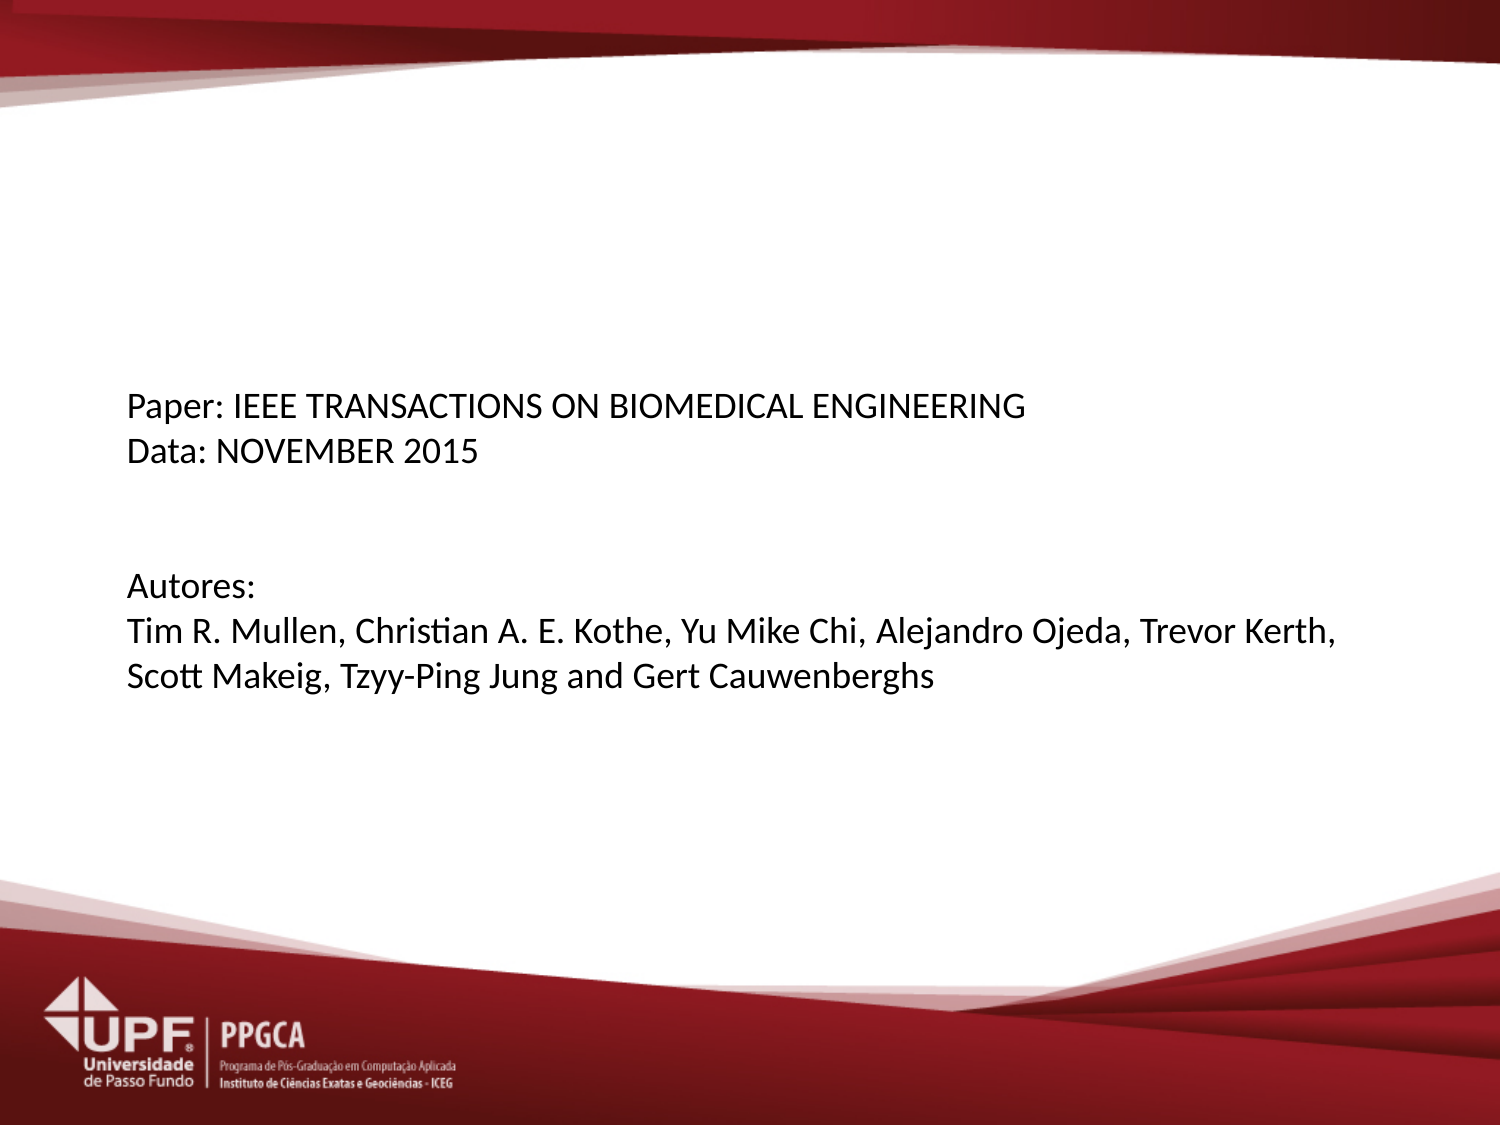

Paper: IEEE TRANSACTIONS ON BIOMEDICAL ENGINEERING
Data: NOVEMBER 2015

Autores:
Tim R. Mullen, Christian A. E. Kothe, Yu Mike Chi, Alejandro Ojeda, Trevor Kerth, Scott Makeig, Tzyy-Ping Jung and Gert Cauwenberghs